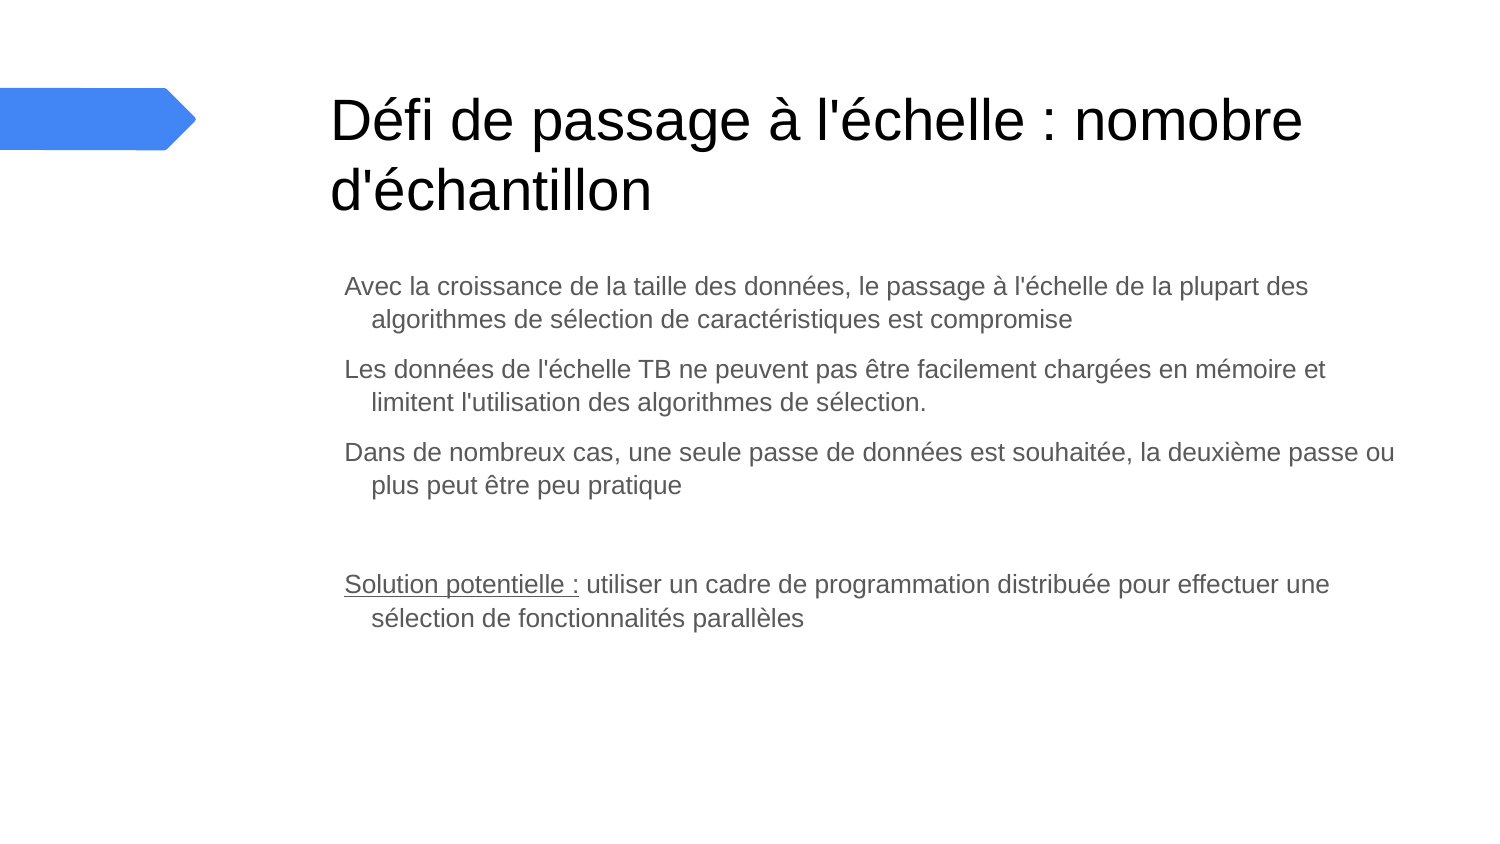

# Défi de passage à l'échelle : nomobre d'échantillon
Avec la croissance de la taille des données, le passage à l'échelle de la plupart des algorithmes de sélection de caractéristiques est compromise
Les données de l'échelle TB ne peuvent pas être facilement chargées en mémoire et limitent l'utilisation des algorithmes de sélection.
Dans de nombreux cas, une seule passe de données est souhaitée, la deuxième passe ou plus peut être peu pratique

Solution potentielle : utiliser un cadre de programmation distribuée pour effectuer une sélection de fonctionnalités parallèles